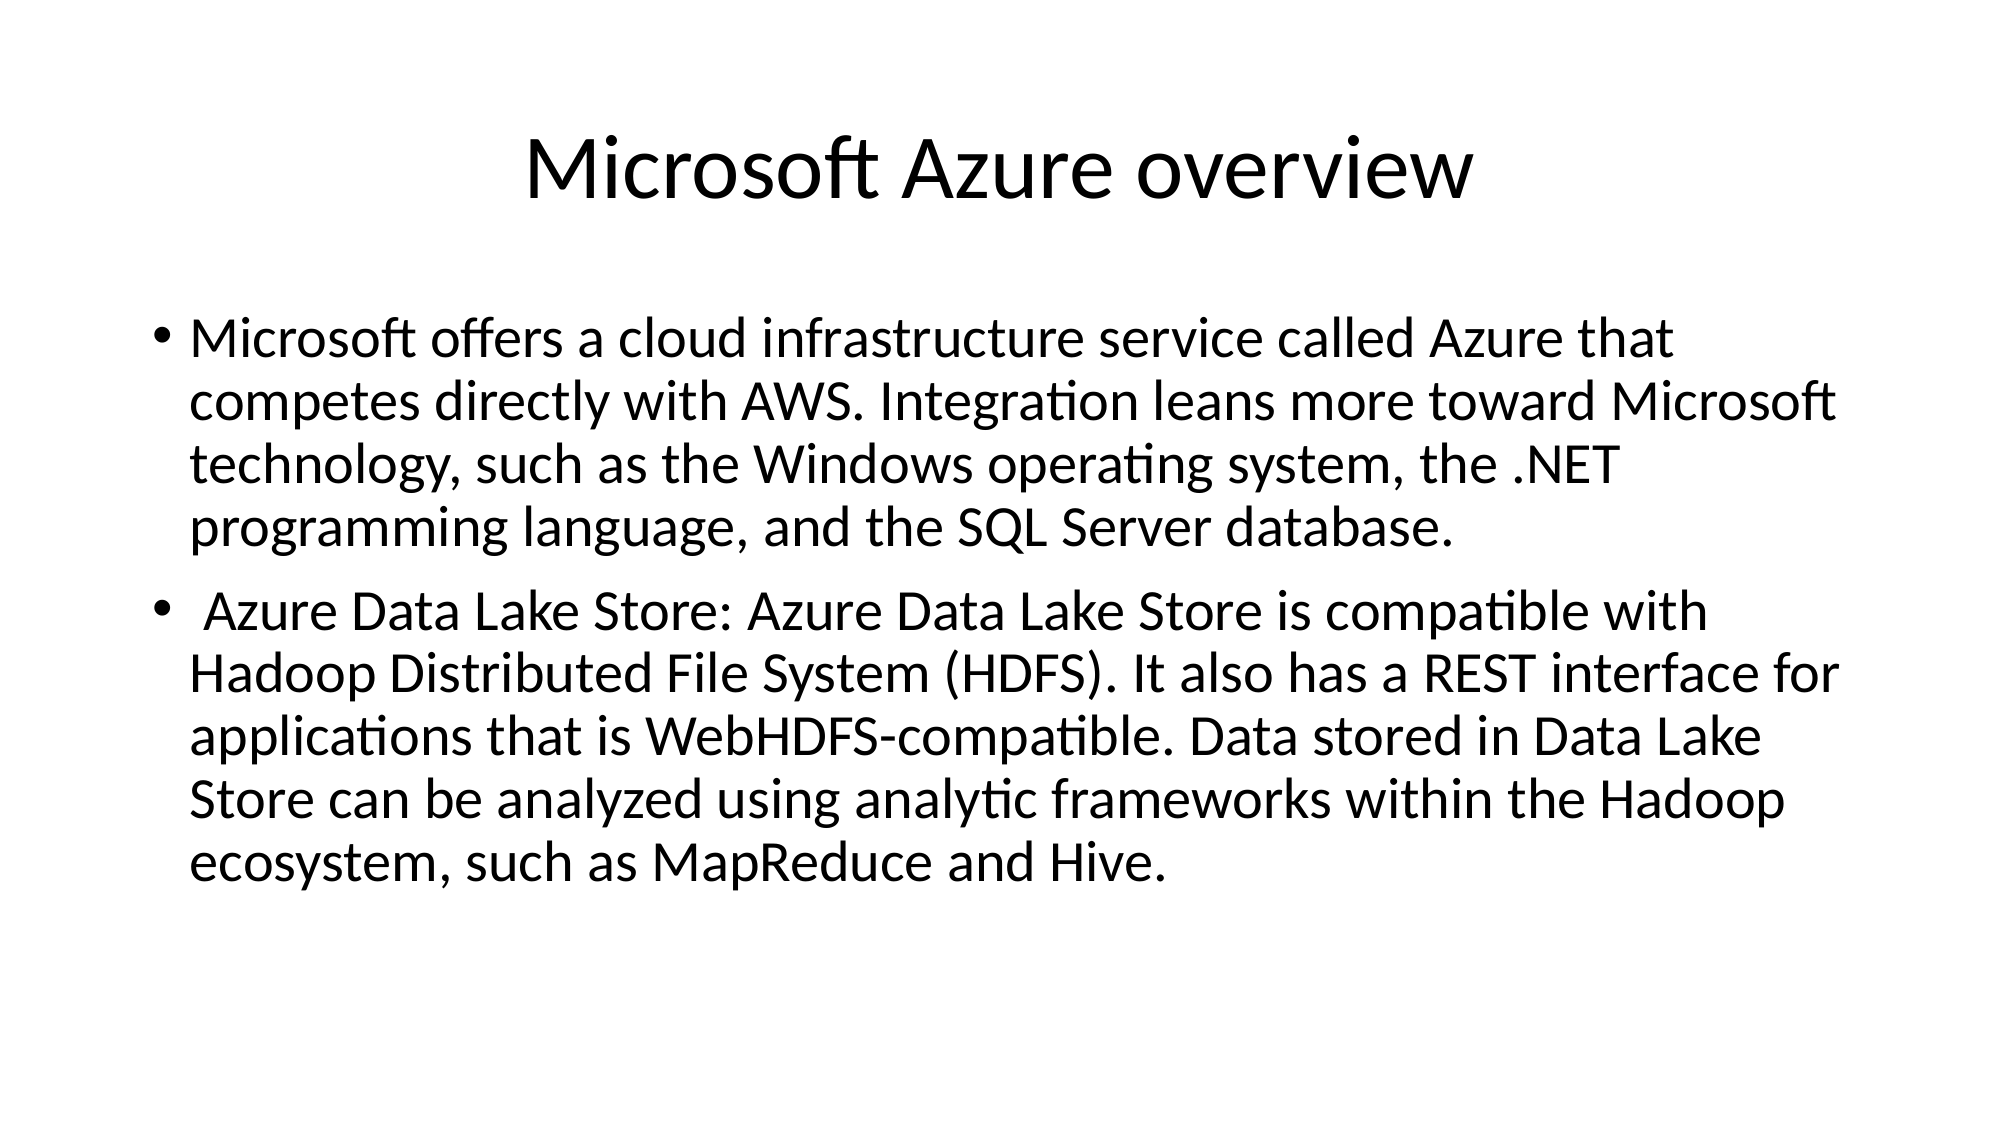

# Microsoft Azure overview
Microsoft offers a cloud infrastructure service called Azure that competes directly with AWS. Integration leans more toward Microsoft technology, such as the Windows operating system, the .NET programming language, and the SQL Server database.
 Azure Data Lake Store: Azure Data Lake Store is compatible with Hadoop Distributed File System (HDFS). It also has a REST interface for applications that is WebHDFS-compatible. Data stored in Data Lake Store can be analyzed using analytic frameworks within the Hadoop ecosystem, such as MapReduce and Hive.